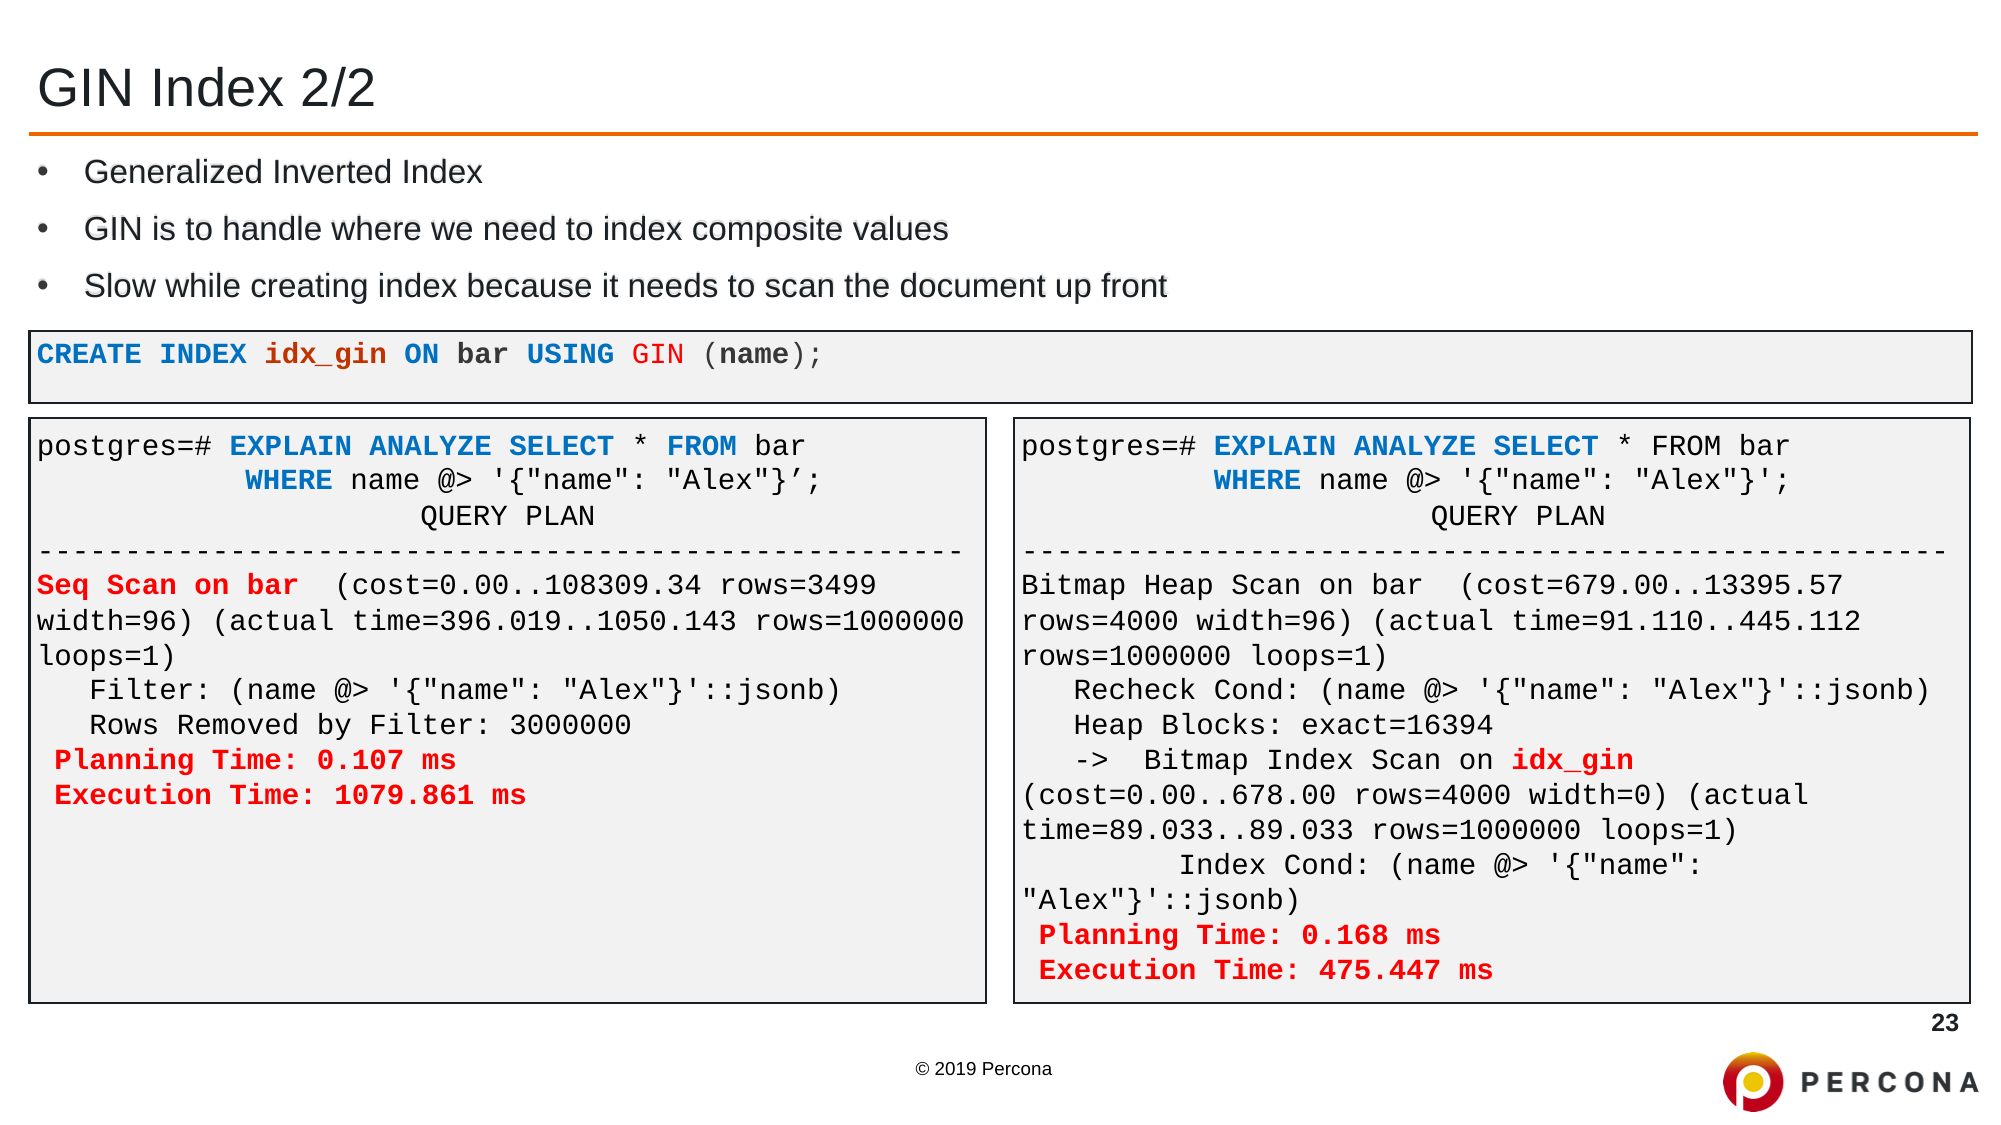

# GIN Index 2/2
Generalized Inverted Index
GIN is to handle where we need to index composite values
Slow while creating index because it needs to scan the document up front

CREATE INDEX idx_gin ON bar USING GIN (name);
postgres=# EXPLAIN ANALYZE SELECT * FROM bar
    WHERE name @> '{"name": "Alex"}’;
QUERY PLAN
-----------------------------------------------------Seq Scan on bar  (cost=0.00..108309.34 rows=3499 width=96) (actual time=396.019..1050.143 rows=1000000 loops=1)
   Filter: (name @> '{"name": "Alex"}'::jsonb)
   Rows Removed by Filter: 3000000
 Planning Time: 0.107 ms
 Execution Time: 1079.861 ms
postgres=# EXPLAIN ANALYZE SELECT * FROM bar
           WHERE name @> '{"name": "Alex"}';
   QUERY PLAN
-----------------------------------------------------Bitmap Heap Scan on bar  (cost=679.00..13395.57 rows=4000 width=96) (actual time=91.110..445.112 rows=1000000 loops=1)
   Recheck Cond: (name @> '{"name": "Alex"}'::jsonb)
   Heap Blocks: exact=16394
   ->  Bitmap Index Scan on idx_gin  (cost=0.00..678.00 rows=4000 width=0) (actual time=89.033..89.033 rows=1000000 loops=1)
         Index Cond: (name @> '{"name": "Alex"}'::jsonb)
 Planning Time: 0.168 ms
 Execution Time: 475.447 ms
23